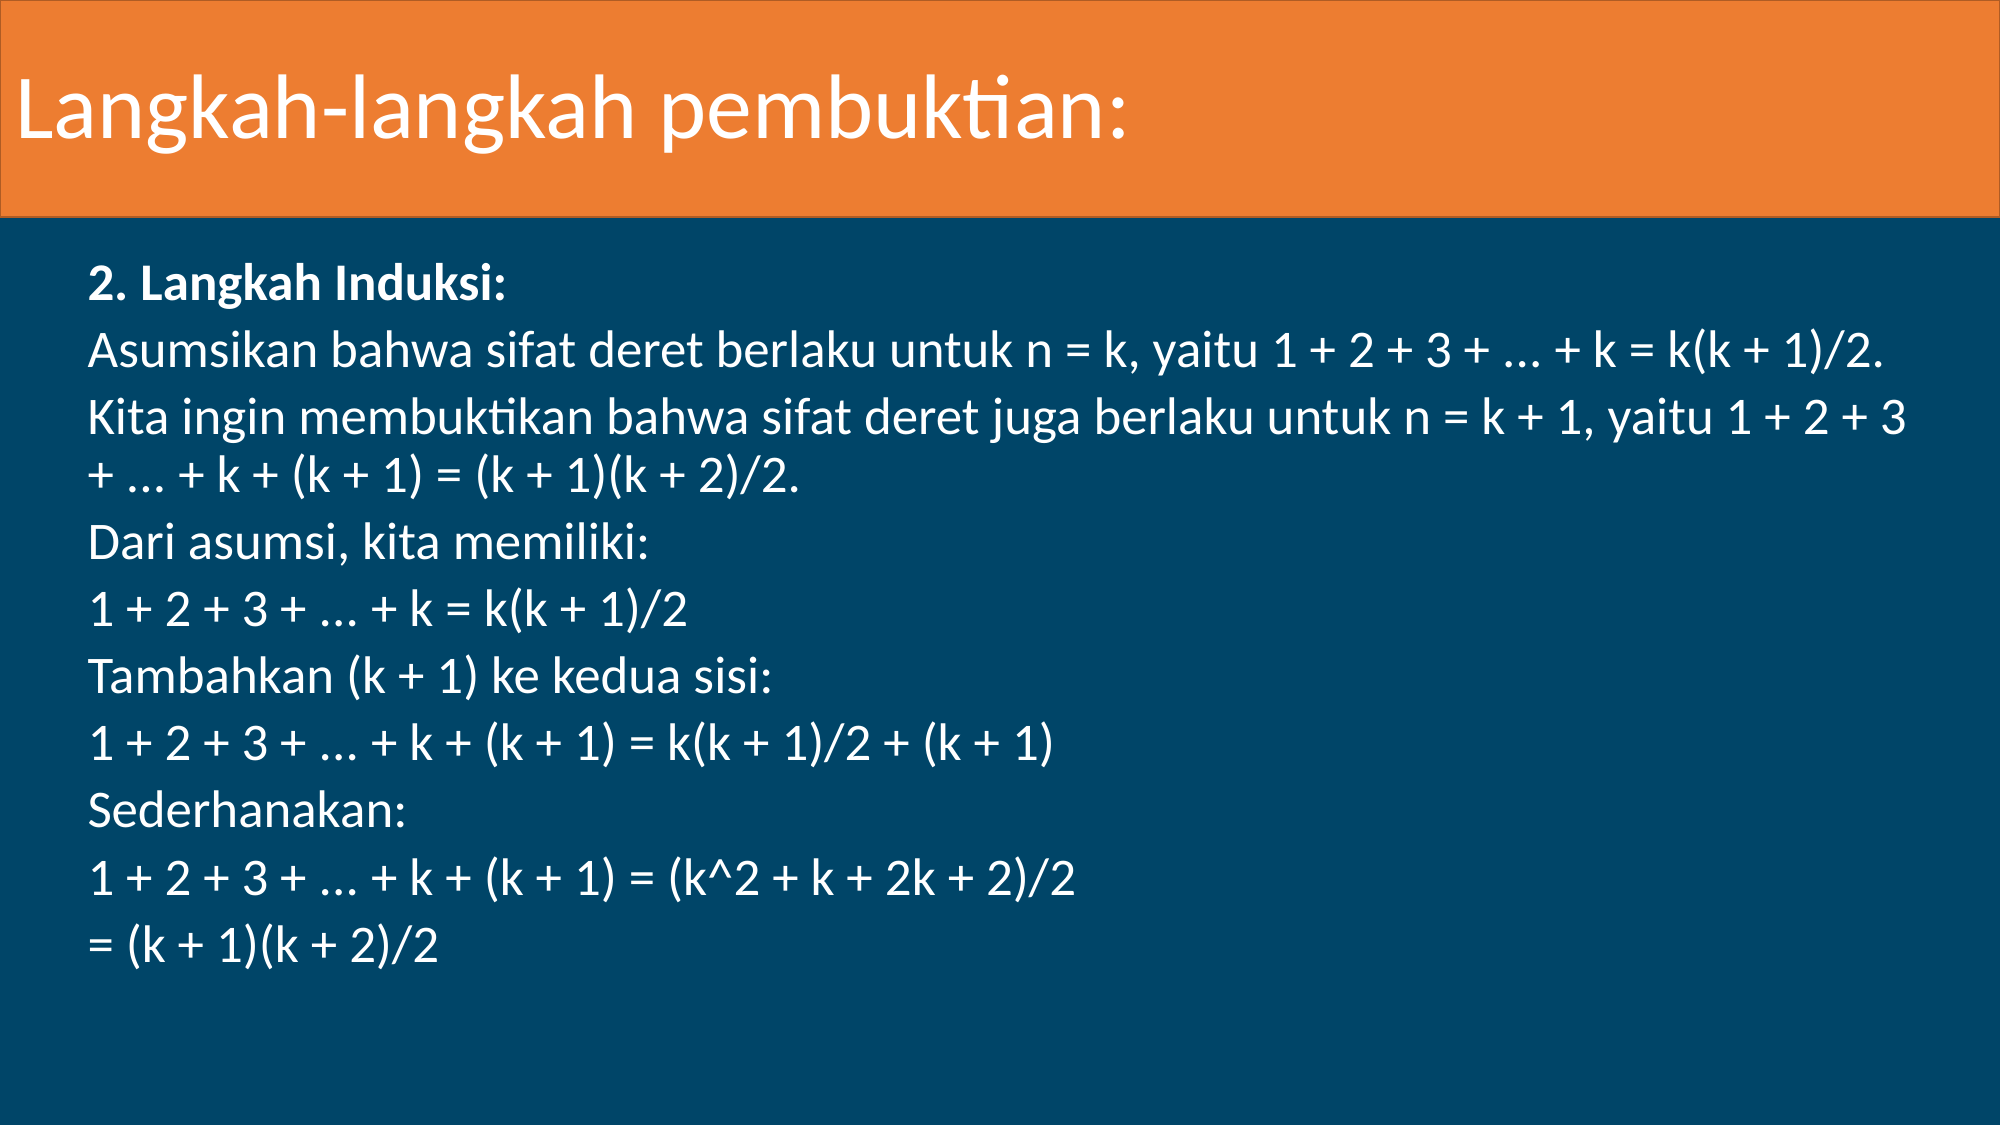

Langkah-langkah pembuktian:
2. Langkah Induksi:
Asumsikan bahwa sifat deret berlaku untuk n = k, yaitu 1 + 2 + 3 + ... + k = k(k + 1)/2.
Kita ingin membuktikan bahwa sifat deret juga berlaku untuk n = k + 1, yaitu 1 + 2 + 3 + ... + k + (k + 1) = (k + 1)(k + 2)/2.
Dari asumsi, kita memiliki:
1 + 2 + 3 + ... + k = k(k + 1)/2
Tambahkan (k + 1) ke kedua sisi:
1 + 2 + 3 + ... + k + (k + 1) = k(k + 1)/2 + (k + 1)
Sederhanakan:
1 + 2 + 3 + ... + k + (k + 1) = (k^2 + k + 2k + 2)/2
= (k + 1)(k + 2)/2